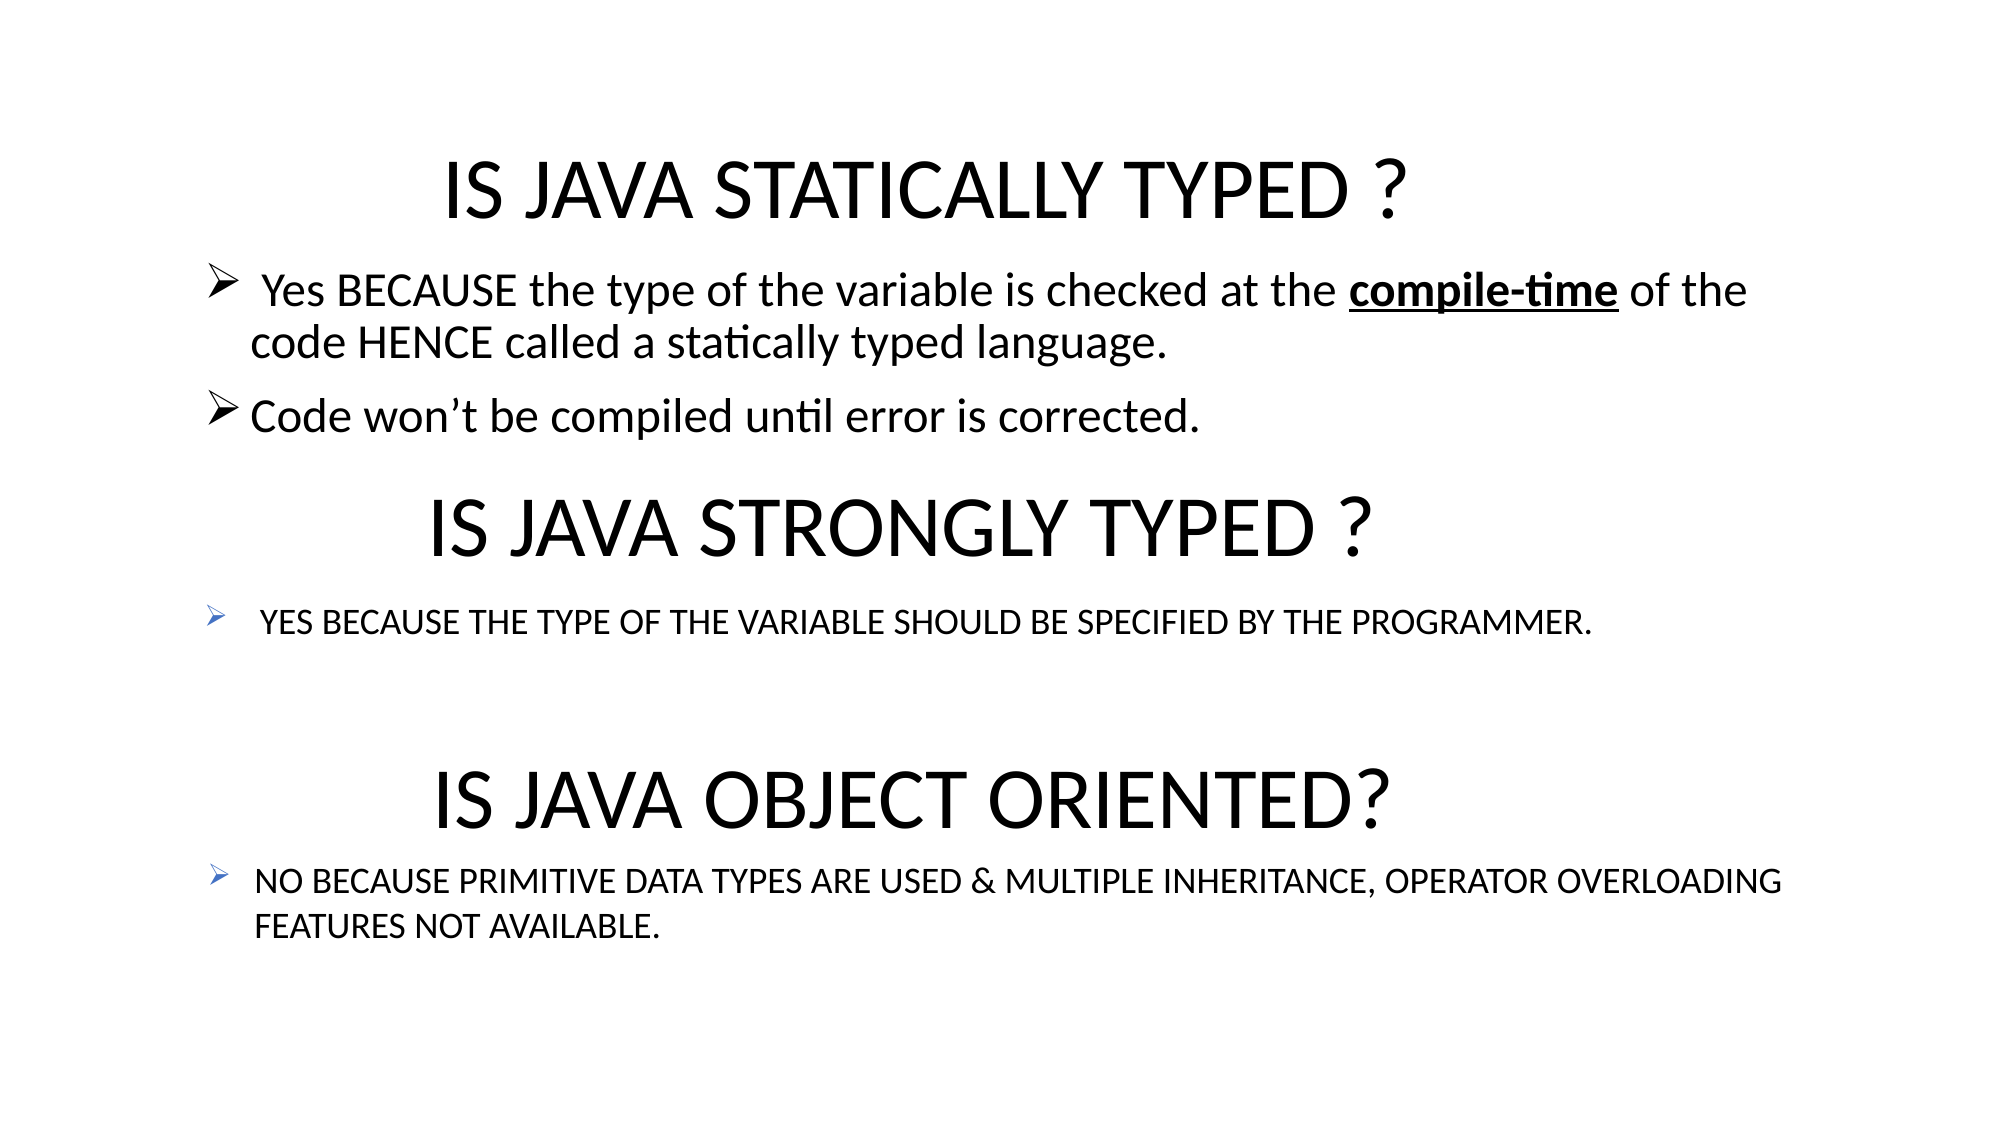

# IS JAVA STATICALLY TYPED ?
 Yes BECAUSE the type of the variable is checked at the compile-time of the code HENCE called a statically typed language.
Code won’t be compiled until error is corrected.

IS JAVA STRONGLY TYPED ?
 Yes BECAUSE the type of the variable Should be specified by the programmer.

IS JAVA OBJECT ORIENTED?
No because primitive data types are used & MULTIPLE inheritance, operator overloading features not available.